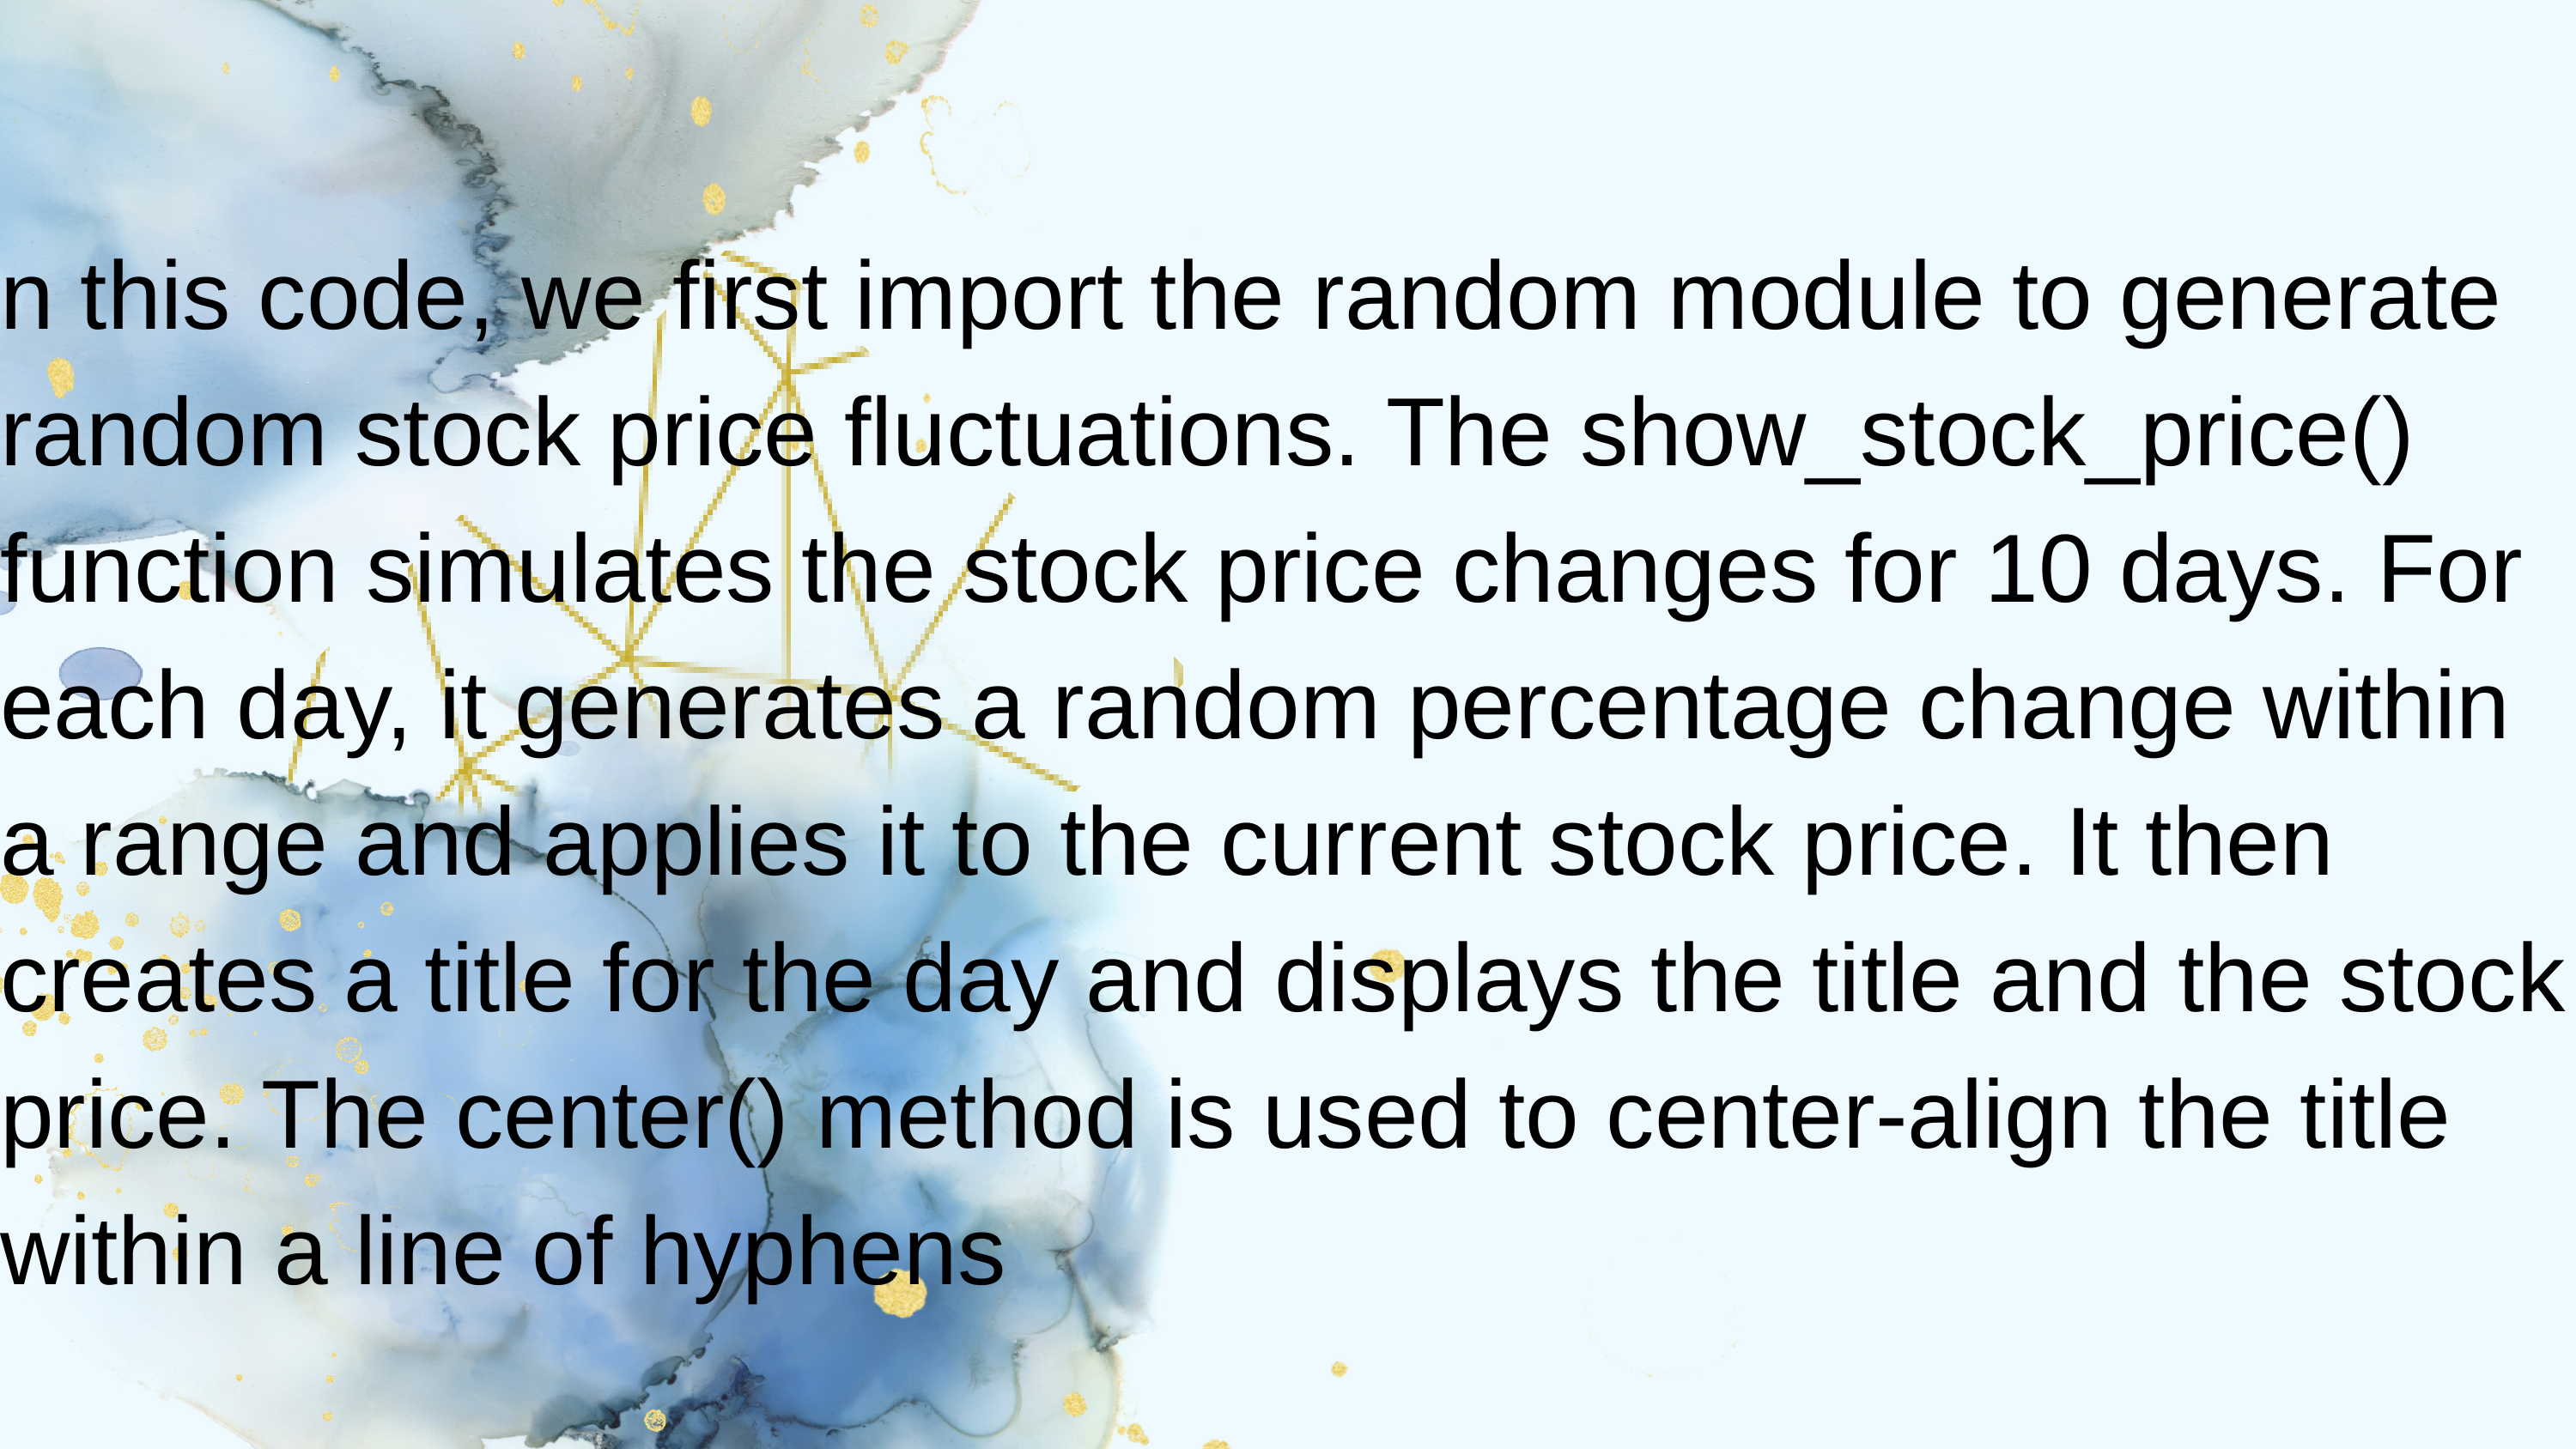

n this code, we first import the random module to generate random stock price fluctuations. The show_stock_price() function simulates the stock price changes for 10 days. For each day, it generates a random percentage change within a range and applies it to the current stock price. It then creates a title for the day and displays the title and the stock price. The center() method is used to center-align the title within a line of hyphens